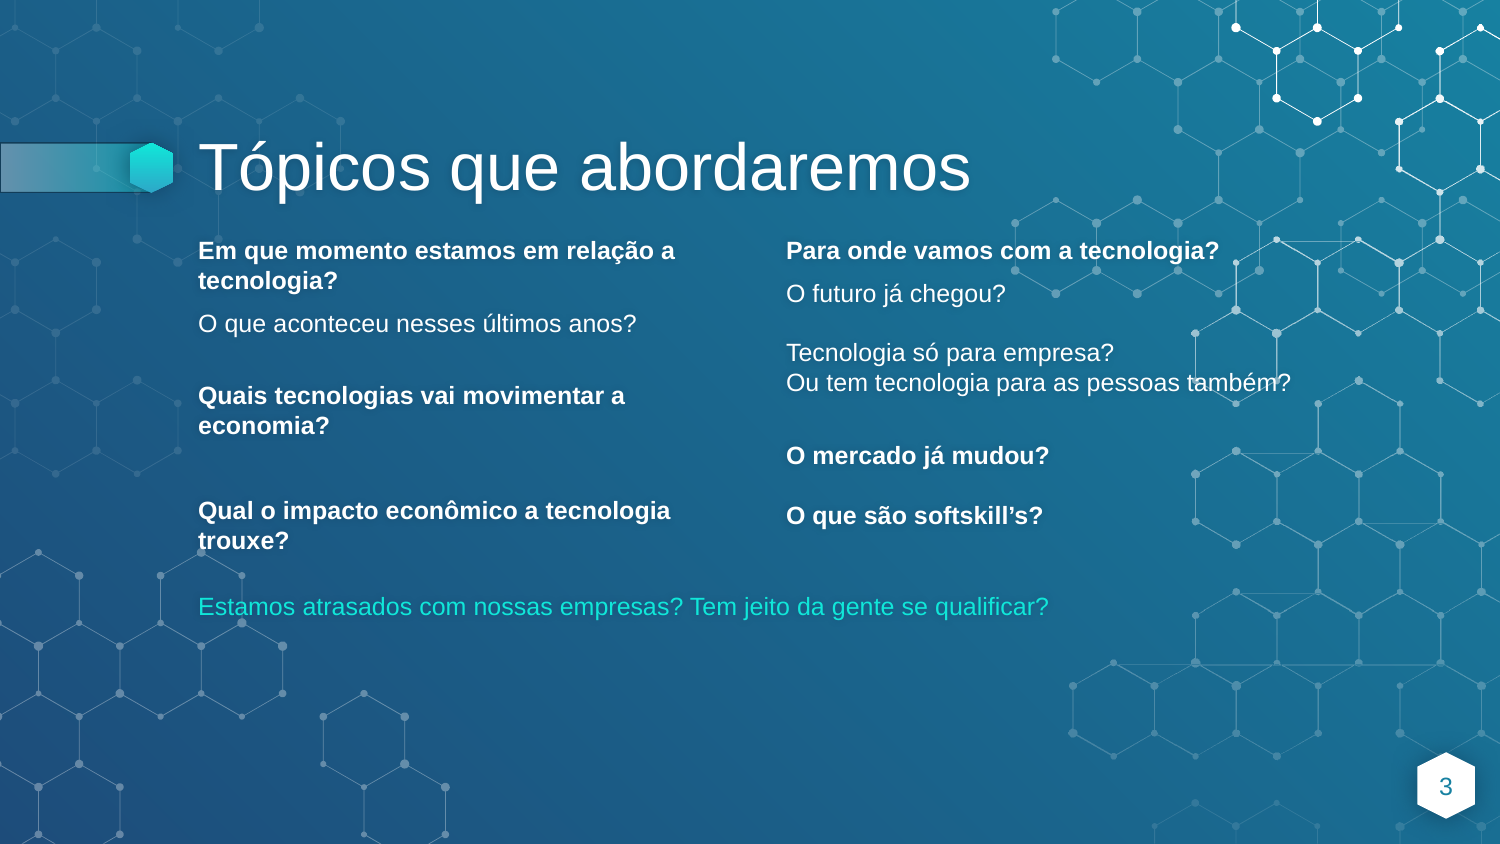

# Tópicos que abordaremos
Em que momento estamos em relação a tecnologia?
O que aconteceu nesses últimos anos?
Quais tecnologias vai movimentar a economia?
Qual o impacto econômico a tecnologia trouxe?
Para onde vamos com a tecnologia?
O futuro já chegou?
Tecnologia só para empresa?
Ou tem tecnologia para as pessoas também?
O mercado já mudou?
O que são softskill’s?
Estamos atrasados com nossas empresas? Tem jeito da gente se qualificar?

3